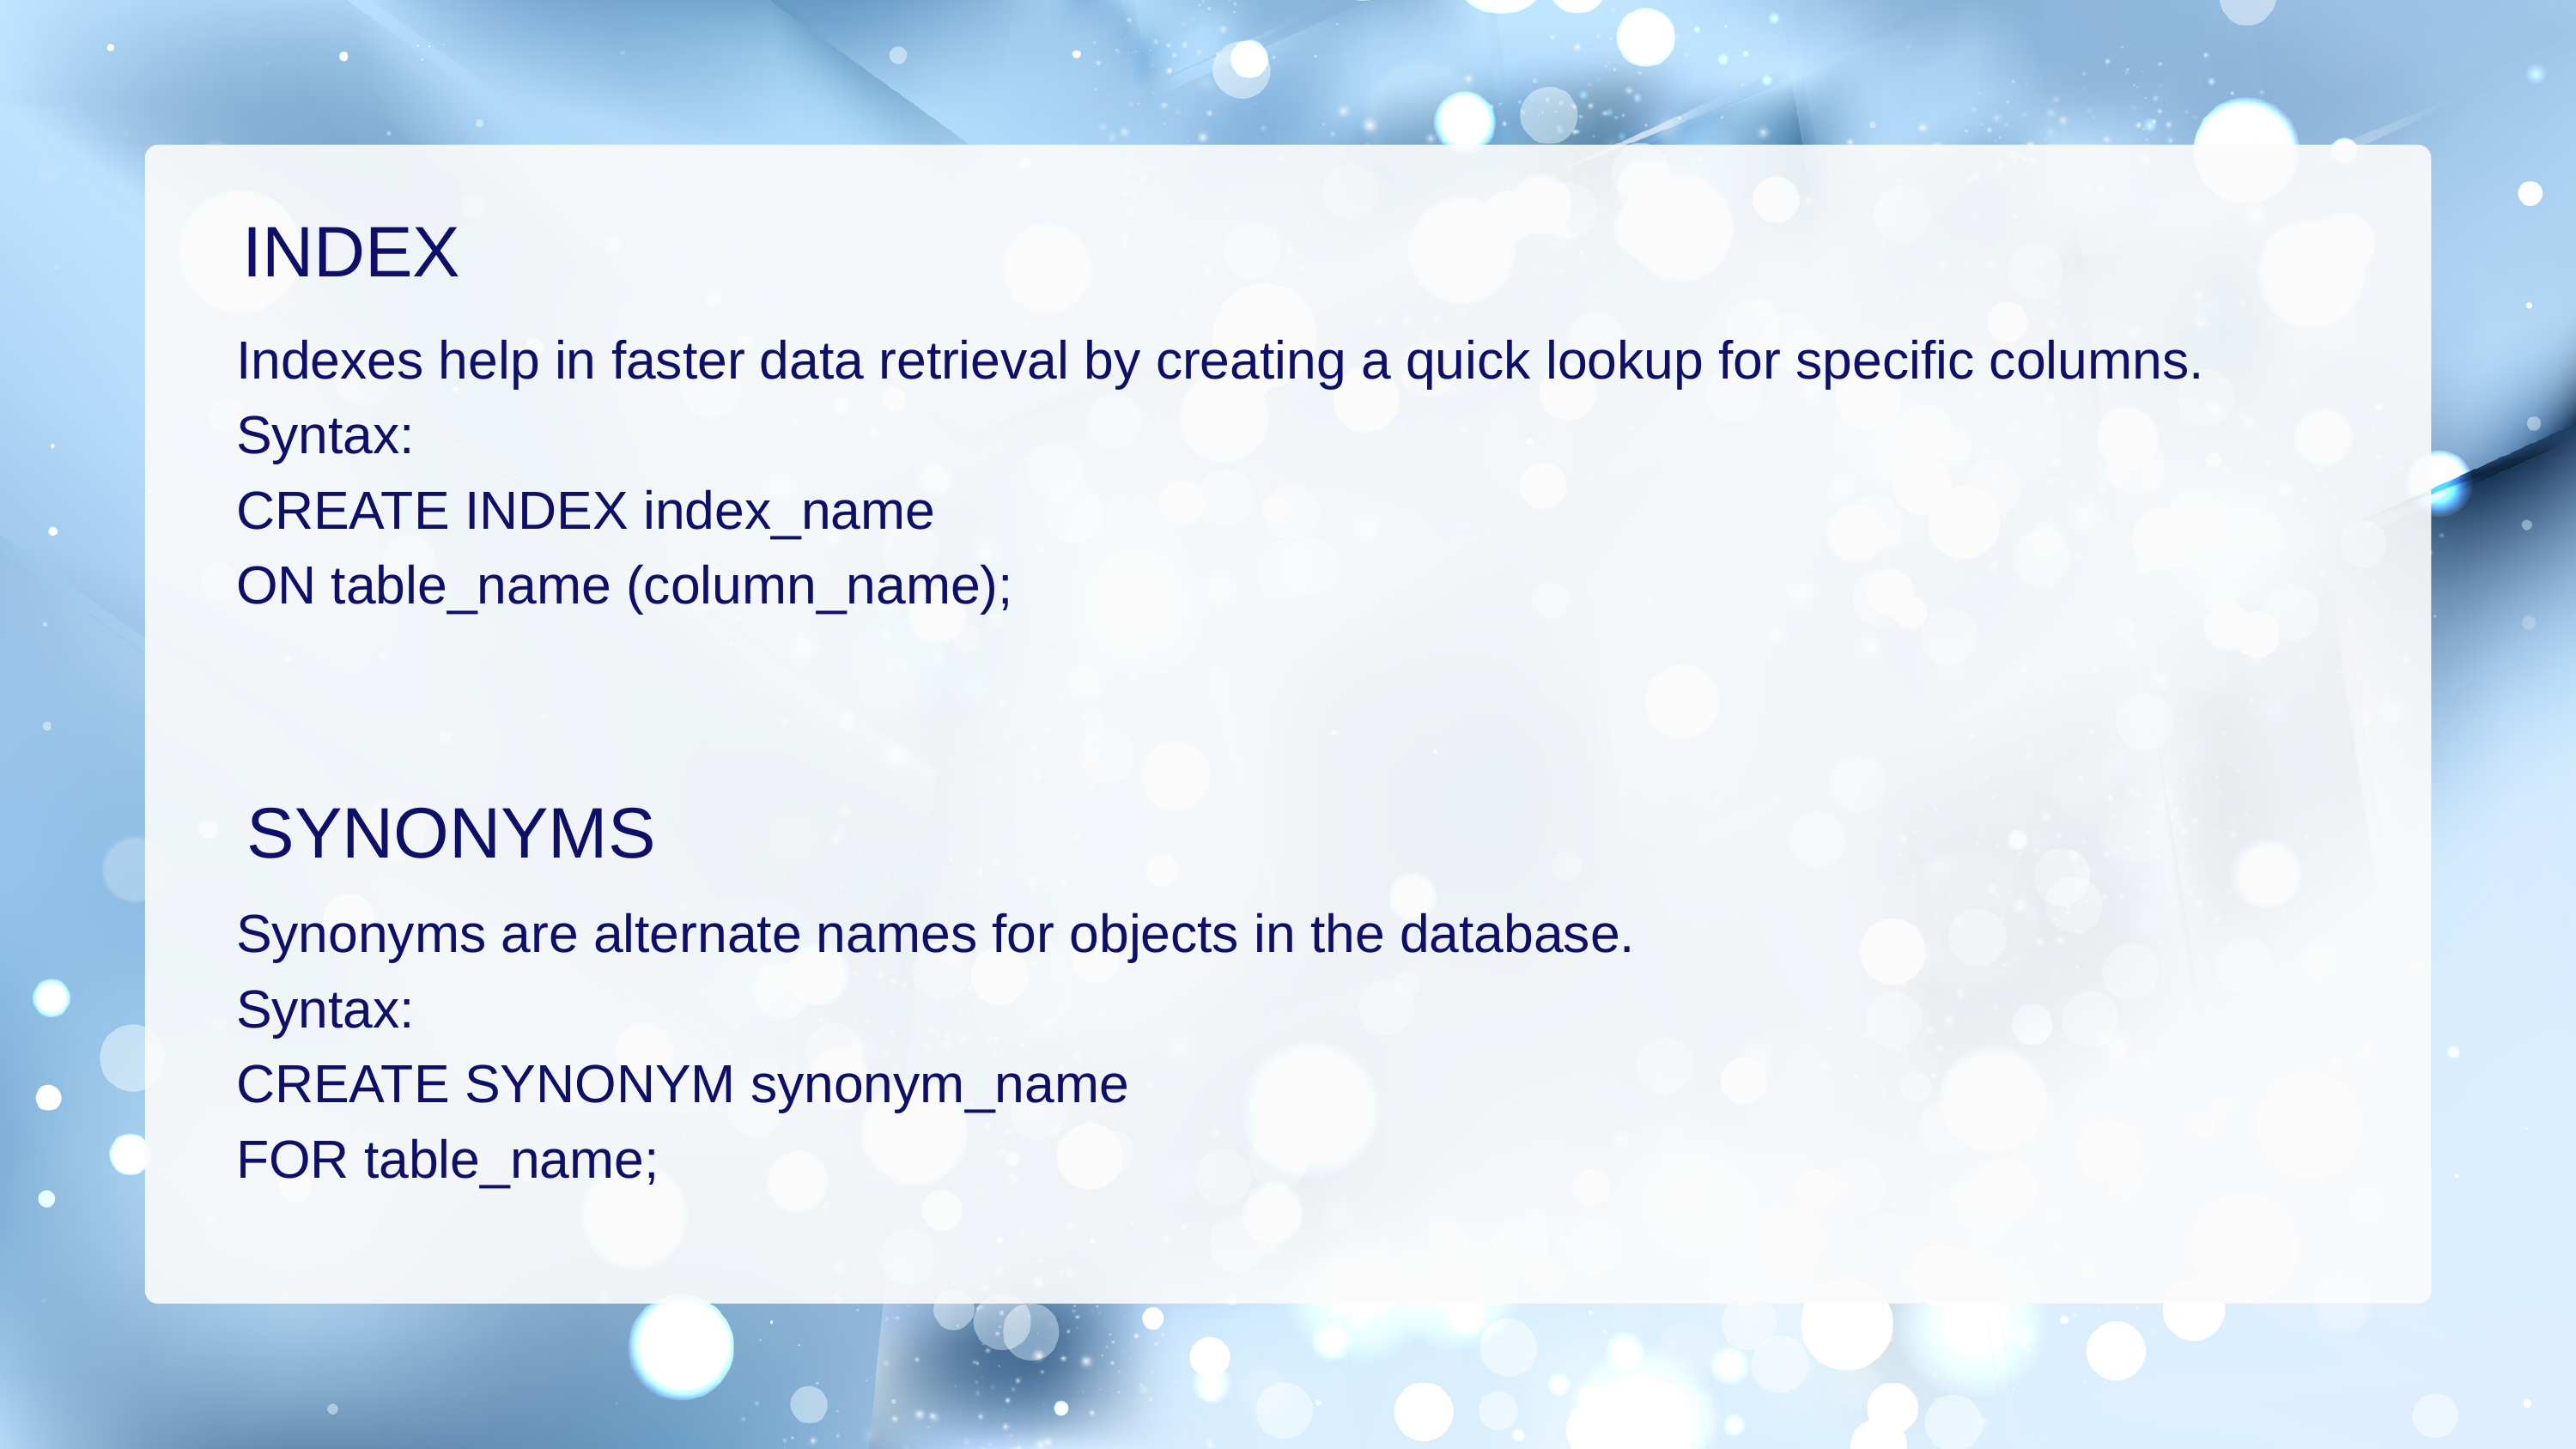

INDEX
Indexes help in faster data retrieval by creating a quick lookup for specific columns.
Syntax:
CREATE INDEX index_name
ON table_name (column_name);
SYNONYMS
Synonyms are alternate names for objects in the database.
Syntax:
CREATE SYNONYM synonym_name
FOR table_name;